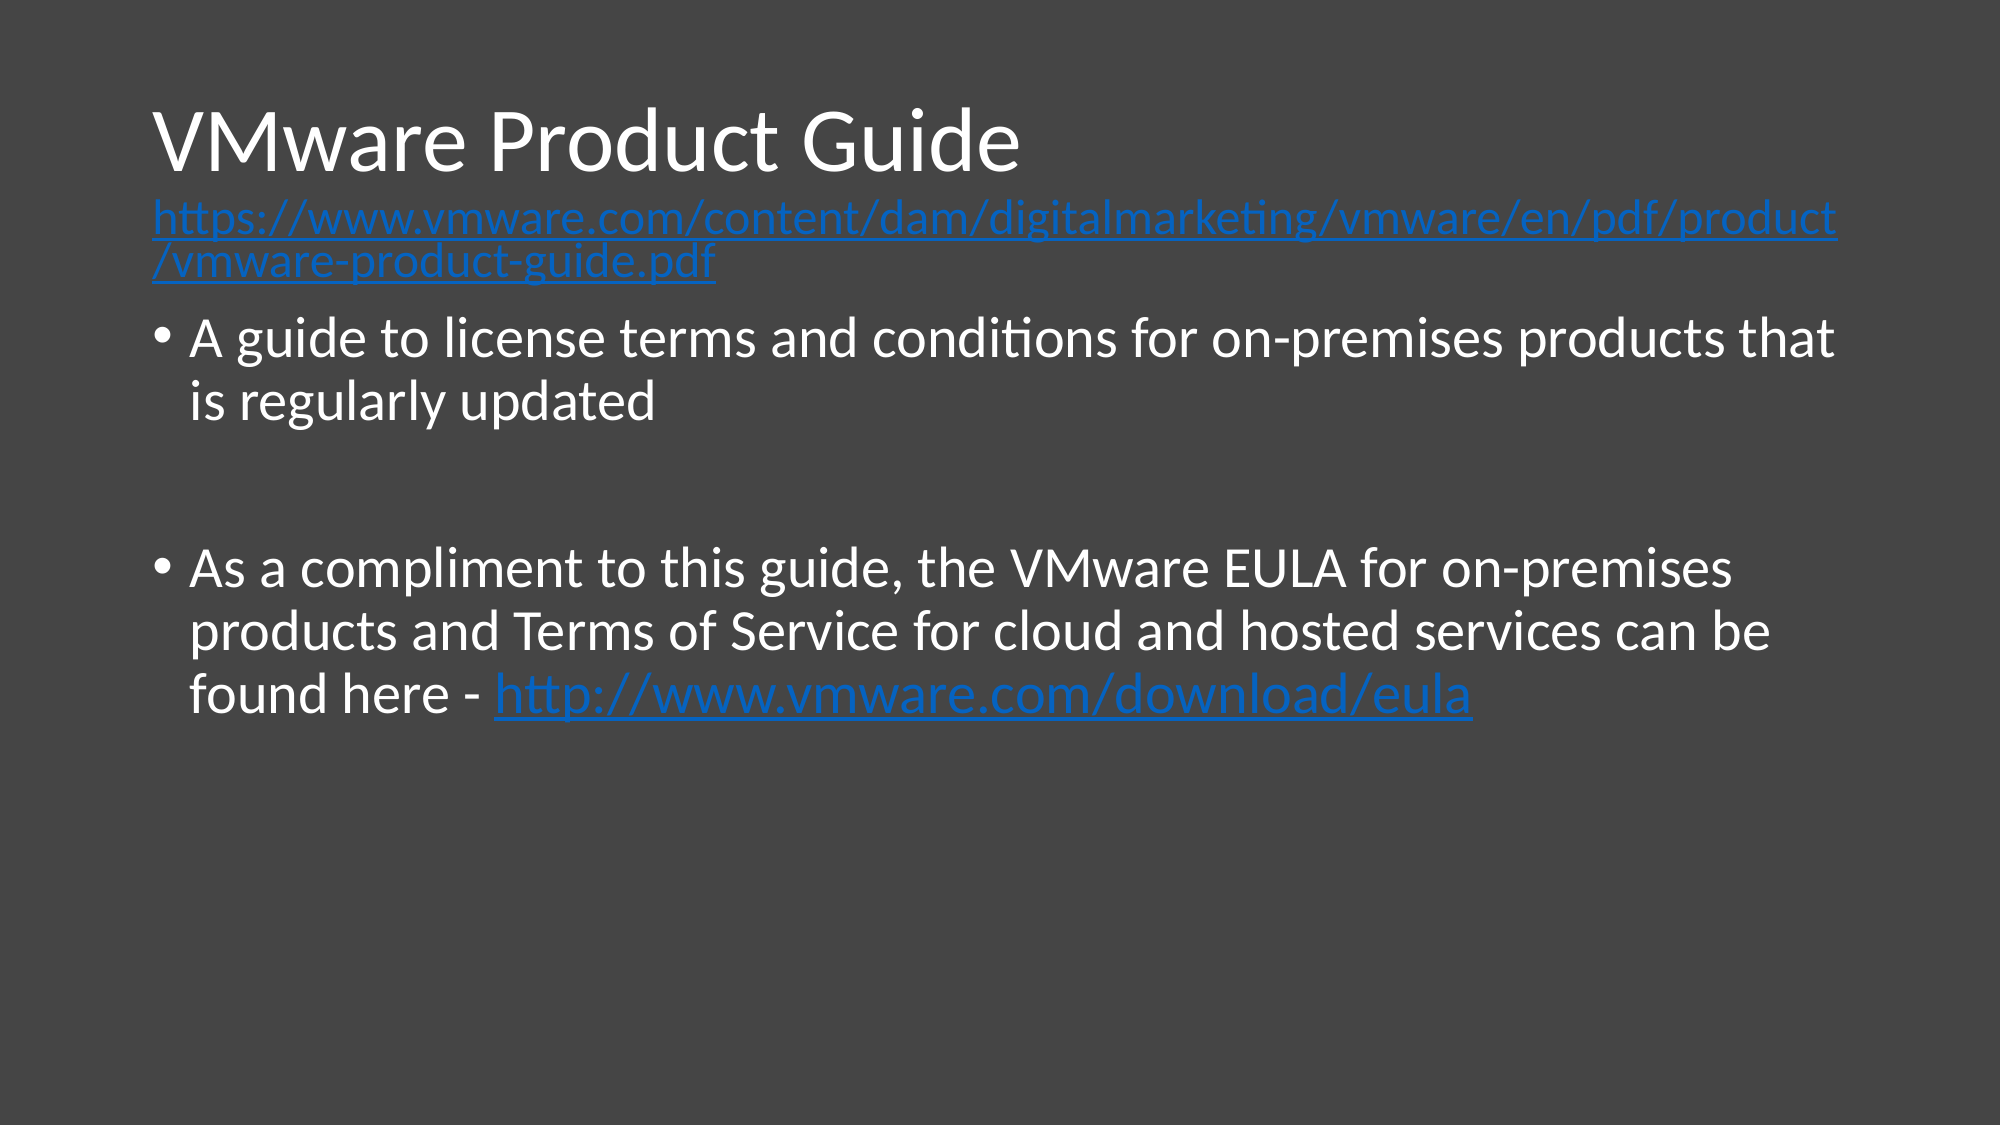

# VMware Product Guide https://www.vmware.com/content/dam/digitalmarketing/vmware/en/pdf/product/vmware-product-guide.pdf
A guide to license terms and conditions for on-premises products that is regularly updated

As a compliment to this guide, the VMware EULA for on-premises products and Terms of Service for cloud and hosted services can be found here - http://www.vmware.com/download/eula